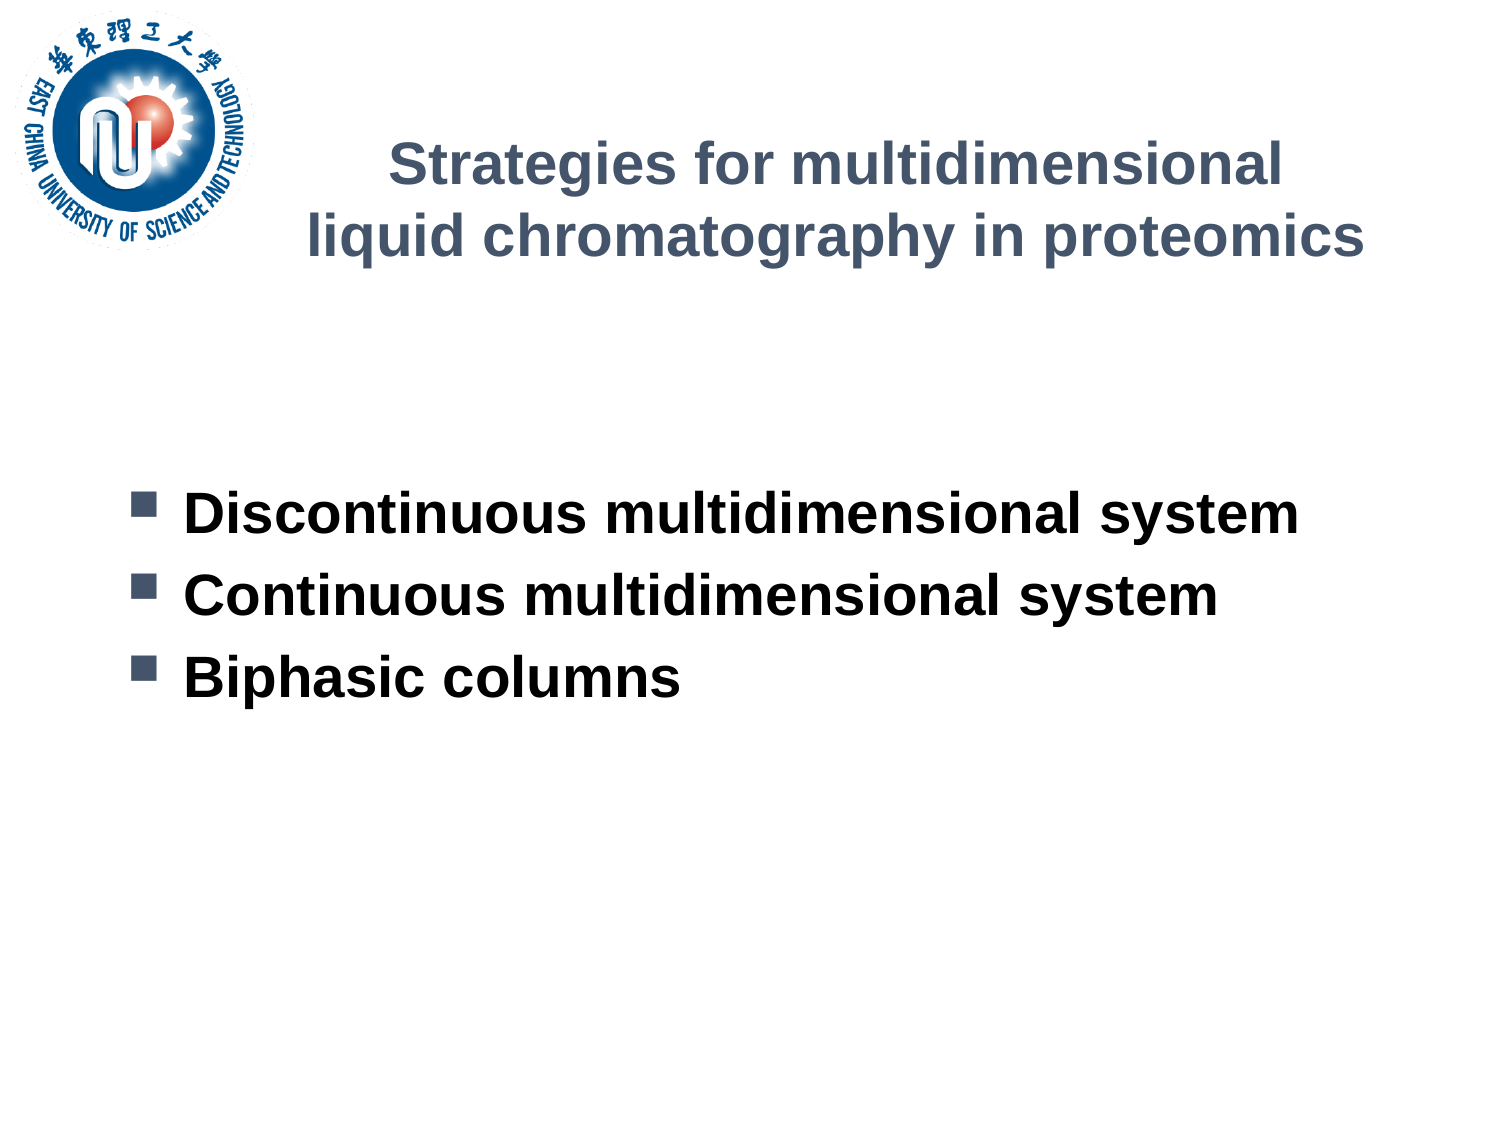

# Strategies for multidimensional liquid chromatography in proteomics
Discontinuous multidimensional system
Continuous multidimensional system
Biphasic columns